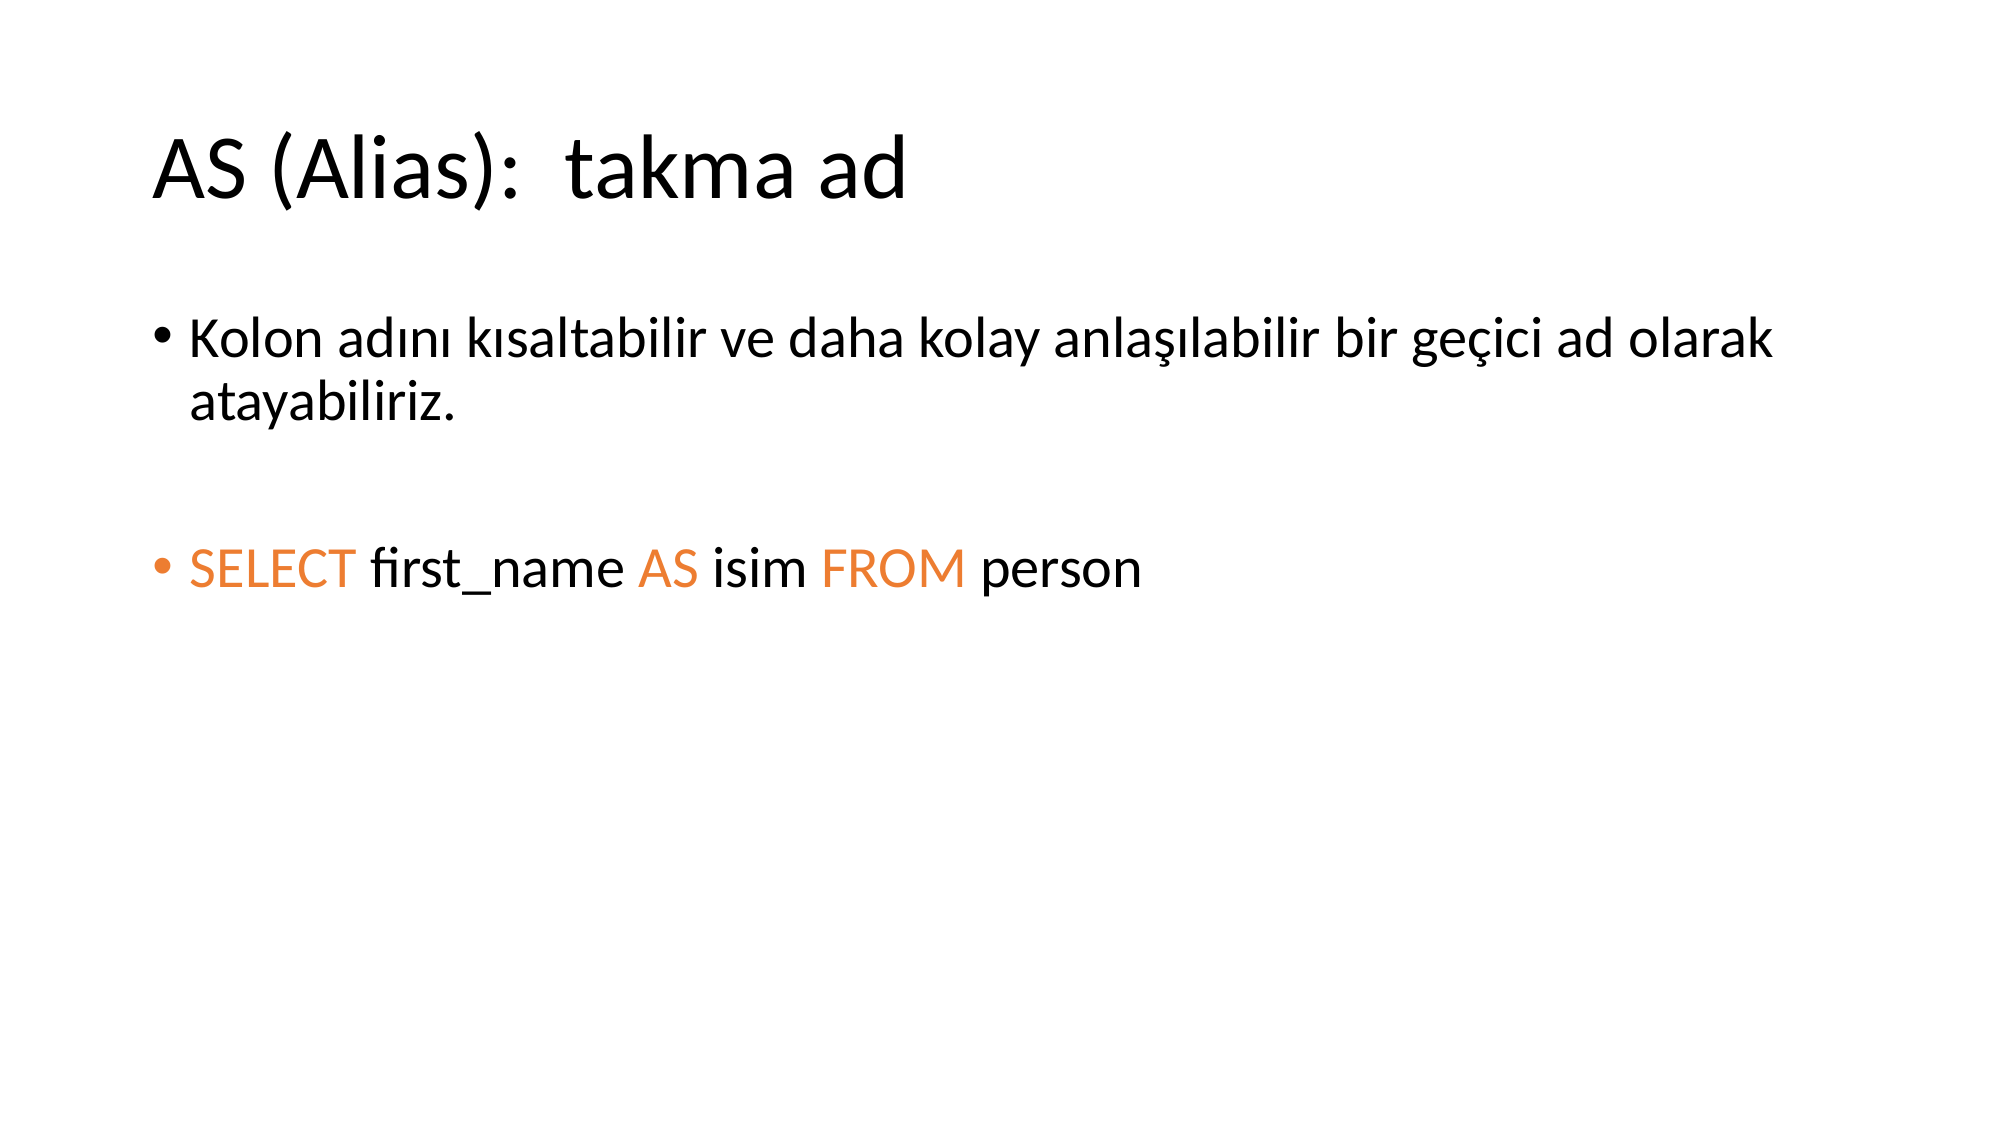

# AS (Alias):  takma ad
Kolon adını kısaltabilir ve daha kolay anlaşılabilir bir geçici ad olarak atayabiliriz.

SELECT first_name AS isim FROM person